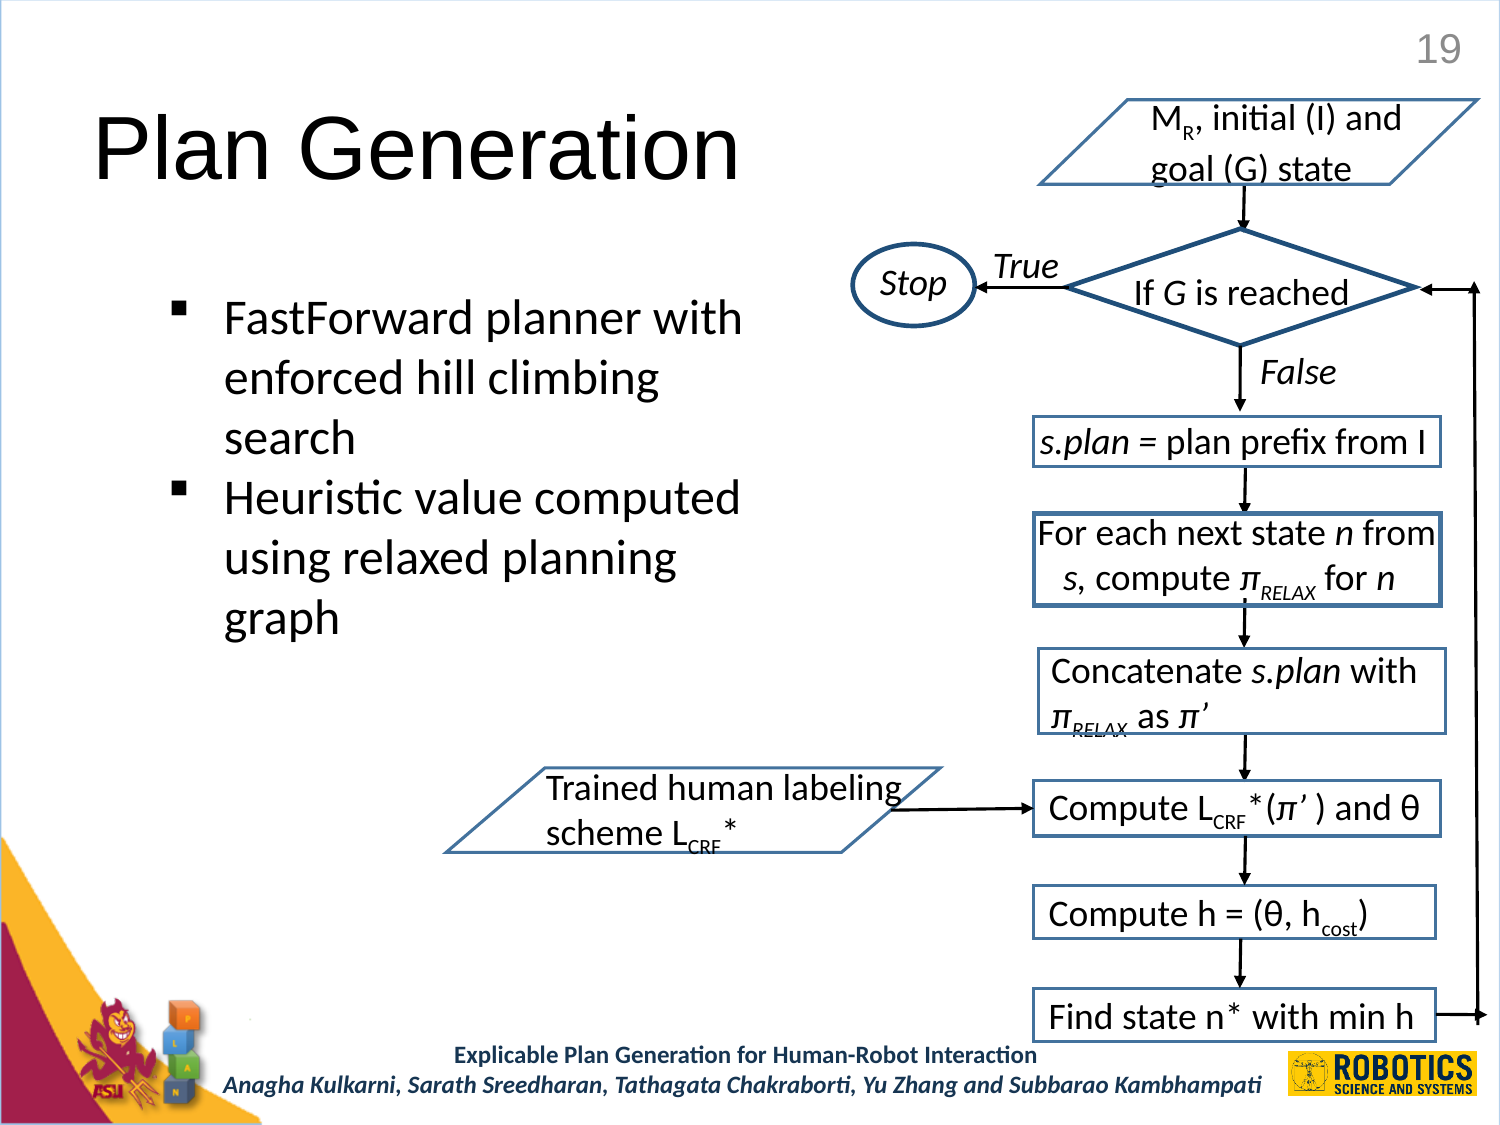

19
MR, initial (I) and goal (G) state
# Plan Generation

True

Stop
If G is reached
FastForward planner with enforced hill climbing search
Heuristic value computed using relaxed planning graph

False
s.plan = plan prefix from I

For each next state n from     s, compute πRELAX for n

Concatenate s.plan with
πRELAX  as π’

Trained human labeling
scheme LCRF*

Compute LCRF*(π’ ) and θ

Compute h = (θ, hcost)

Find state n* with min h